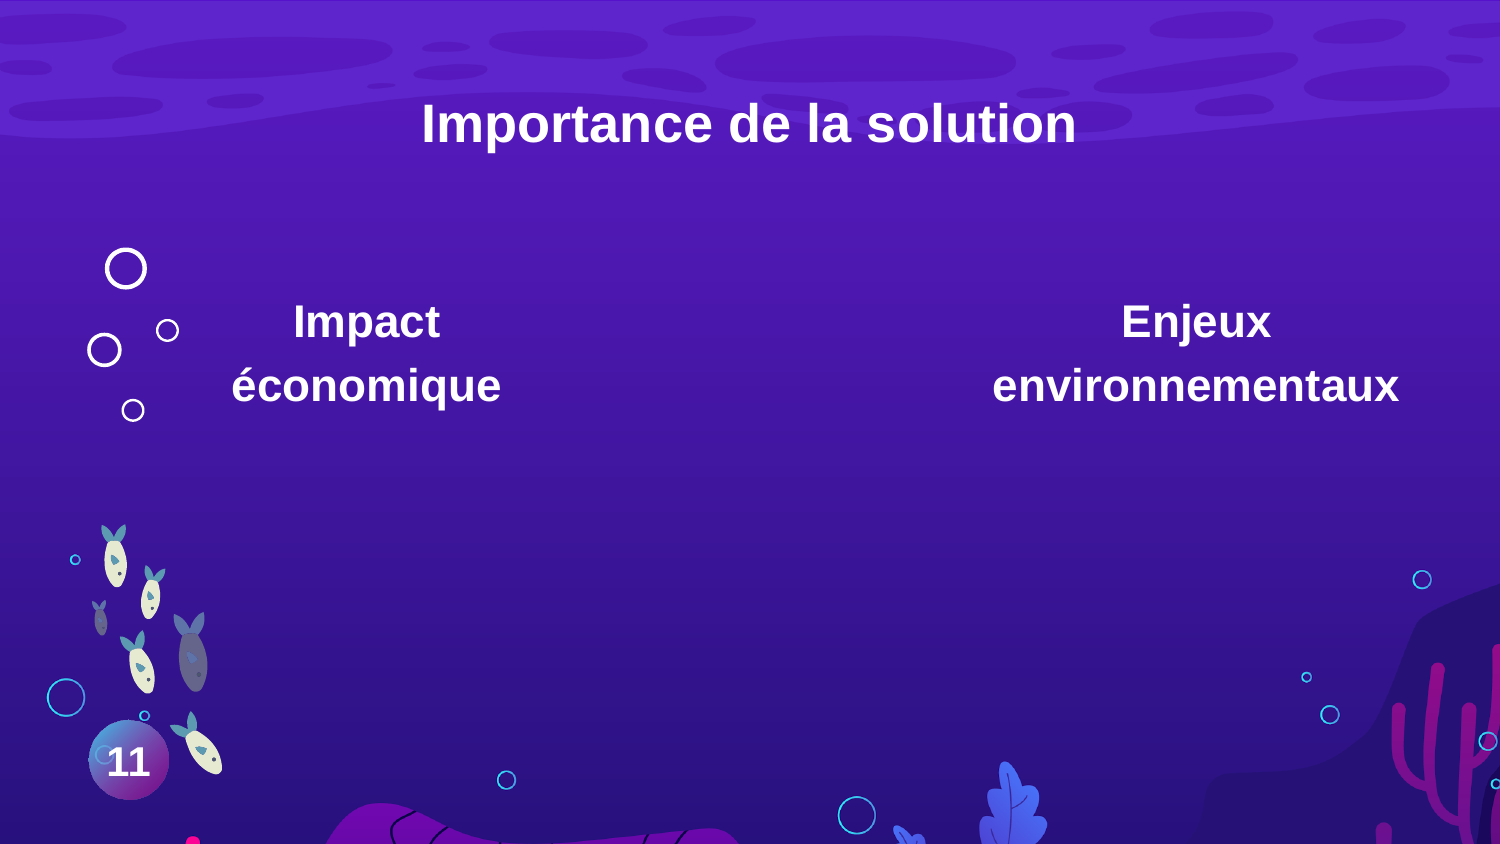

# Importance de la solution

Impact économique
Enjeux environnementaux

11